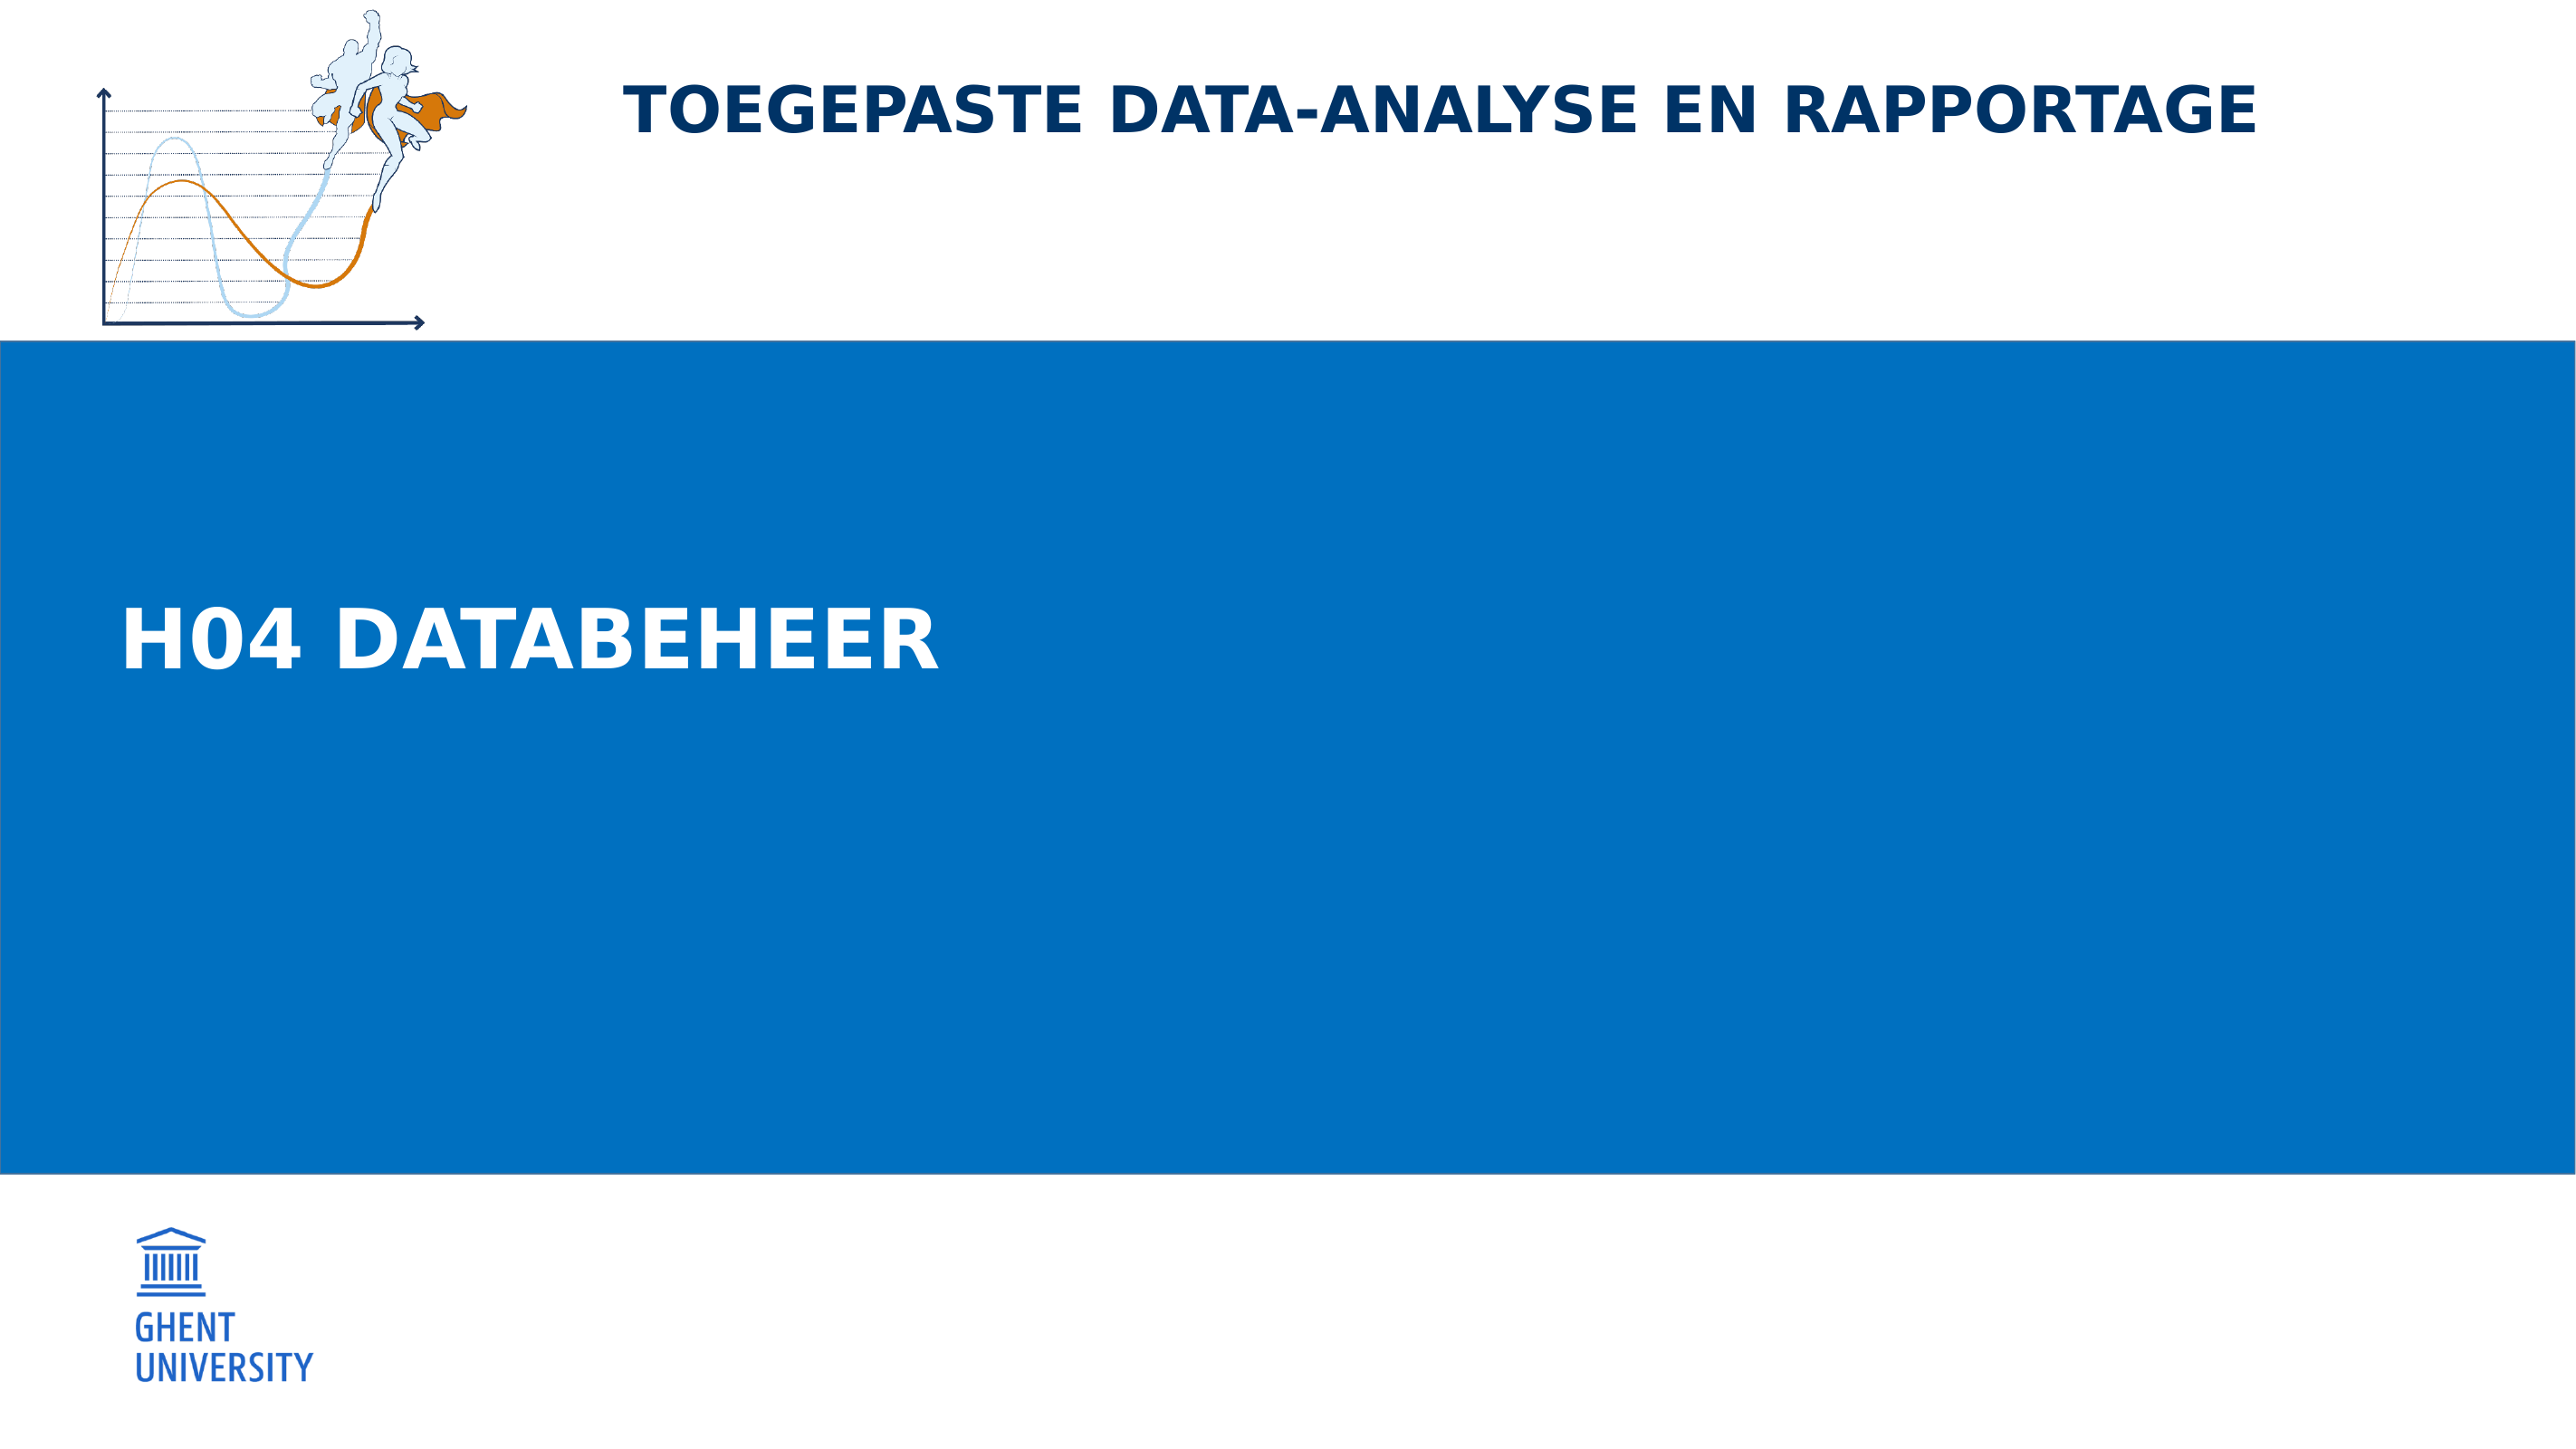

Toegepaste data-analyse en rapportage
# H04 Databeheer